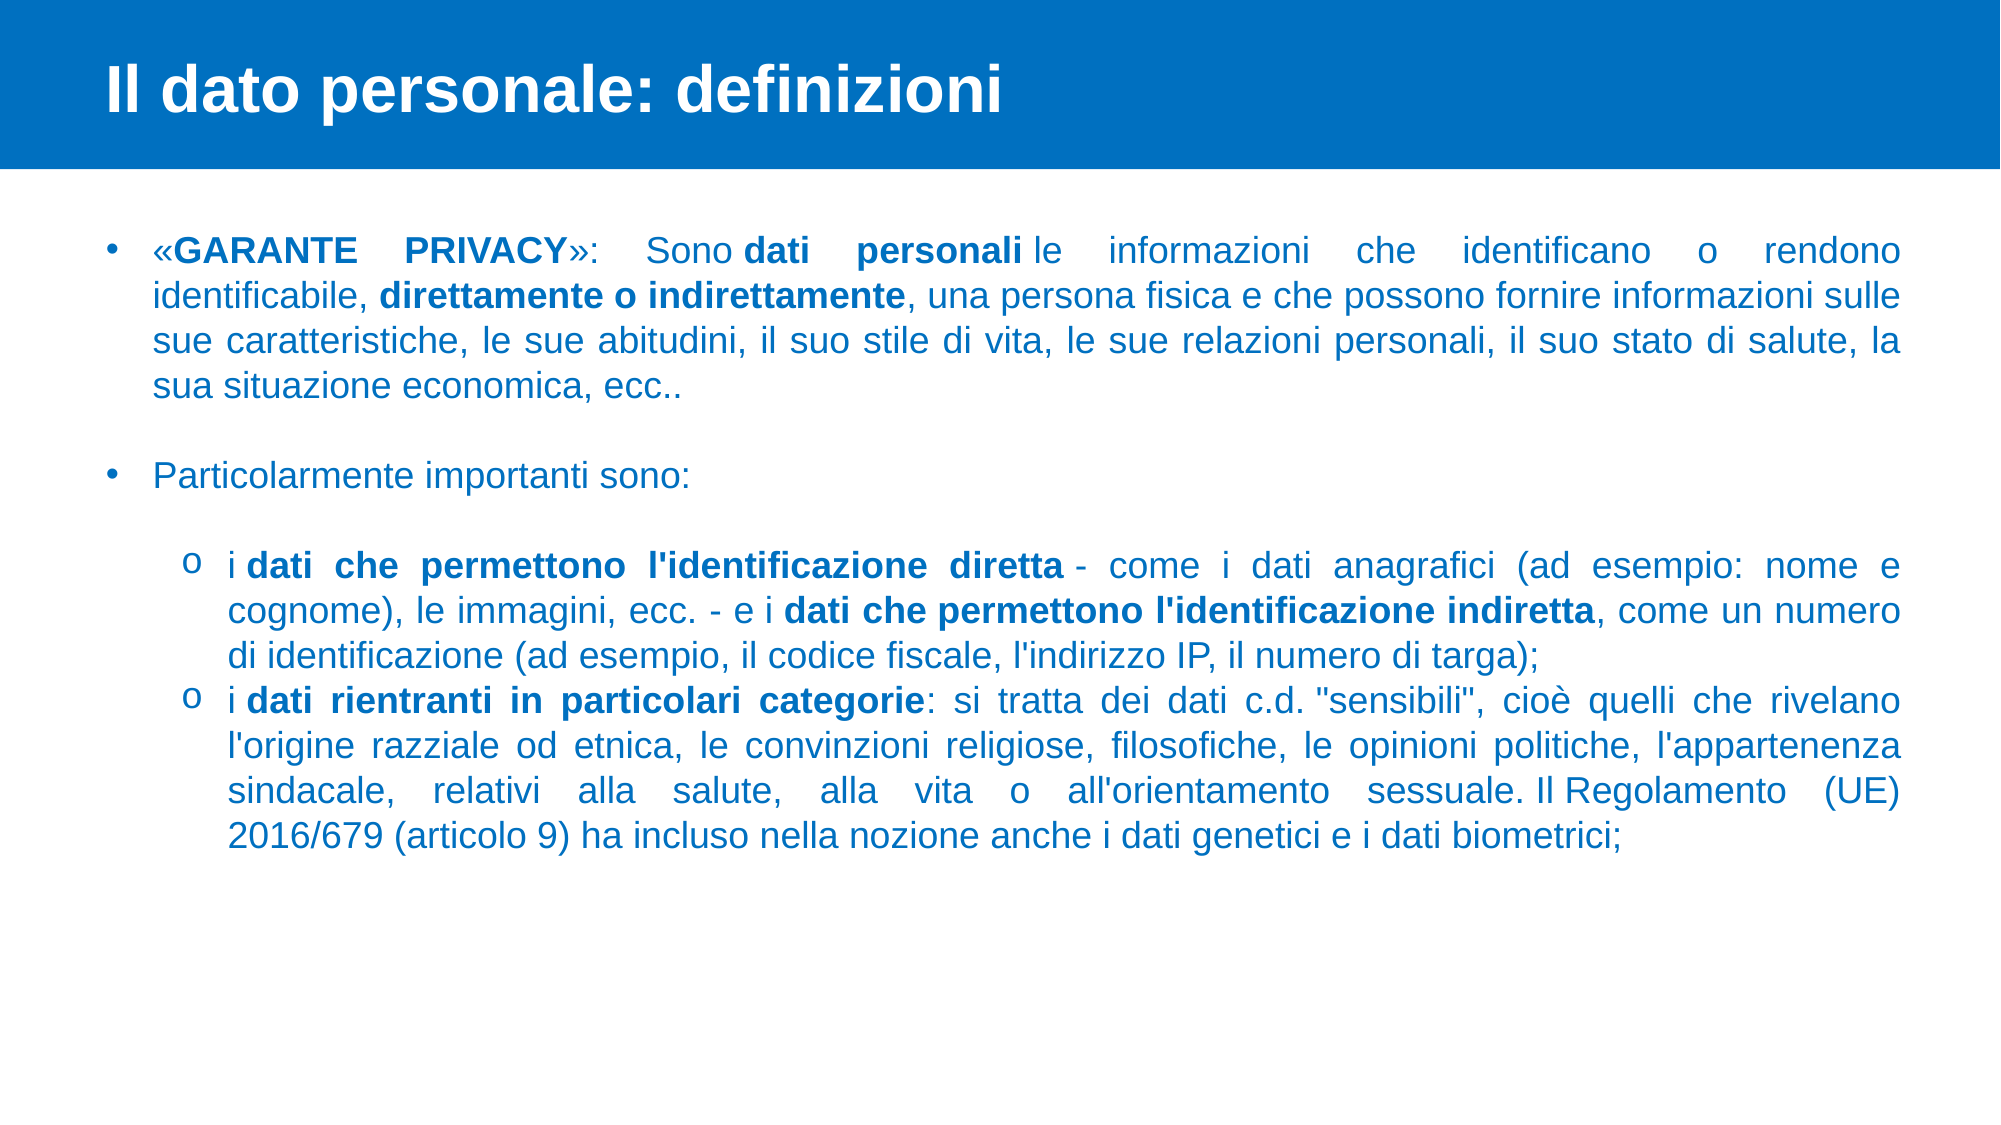

Il dato personale: definizioni
«GARANTE PRIVACY»: Sono dati personali le informazioni che identificano o rendono identificabile, direttamente o indirettamente, una persona fisica e che possono fornire informazioni sulle sue caratteristiche, le sue abitudini, il suo stile di vita, le sue relazioni personali, il suo stato di salute, la sua situazione economica, ecc..

Particolarmente importanti sono:

i dati che permettono l'identificazione diretta - come i dati anagrafici (ad esempio: nome e cognome), le immagini, ecc. - e i dati che permettono l'identificazione indiretta, come un numero di identificazione (ad esempio, il codice fiscale, l'indirizzo IP, il numero di targa);
i dati rientranti in particolari categorie: si tratta dei dati c.d. "sensibili", cioè quelli che rivelano l'origine razziale od etnica, le convinzioni religiose, filosofiche, le opinioni politiche, l'appartenenza sindacale, relativi alla salute, alla vita o all'orientamento sessuale. Il Regolamento (UE) 2016/679 (articolo 9) ha incluso nella nozione anche i dati genetici e i dati biometrici;